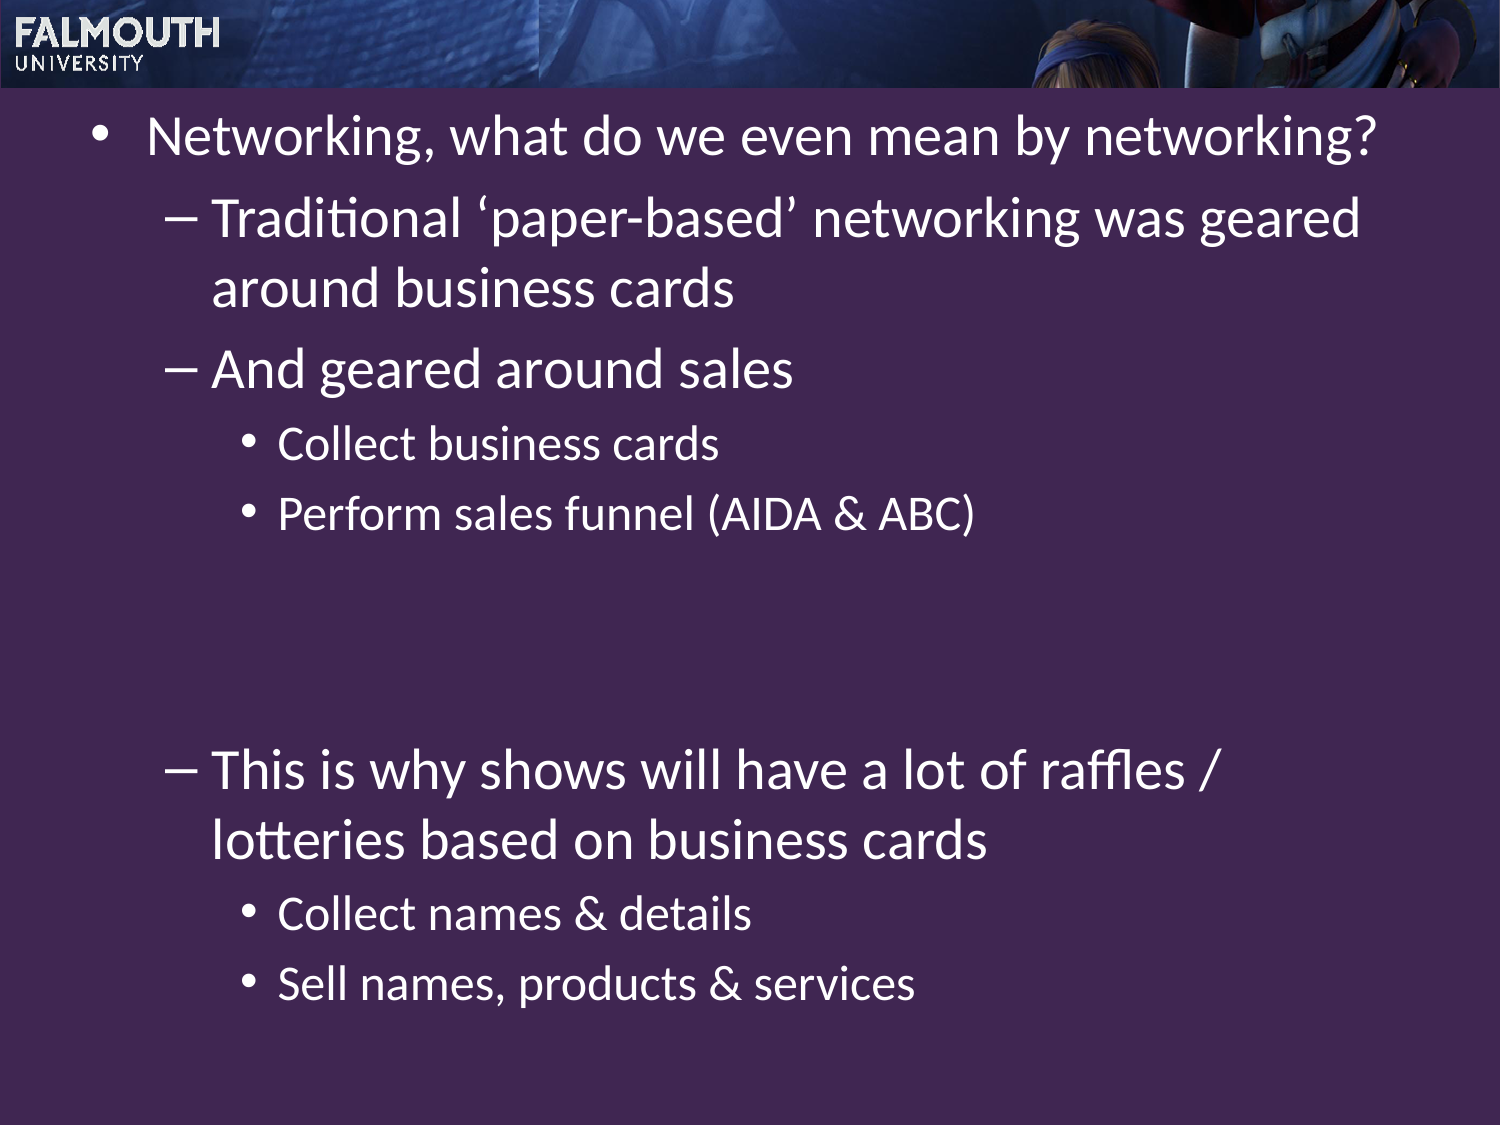

Networking, what do we even mean by networking?
Traditional ‘paper-based’ networking was geared around business cards
And geared around sales
Collect business cards
Perform sales funnel (AIDA & ABC)

This is why shows will have a lot of raffles / lotteries based on business cards
Collect names & details
Sell names, products & services